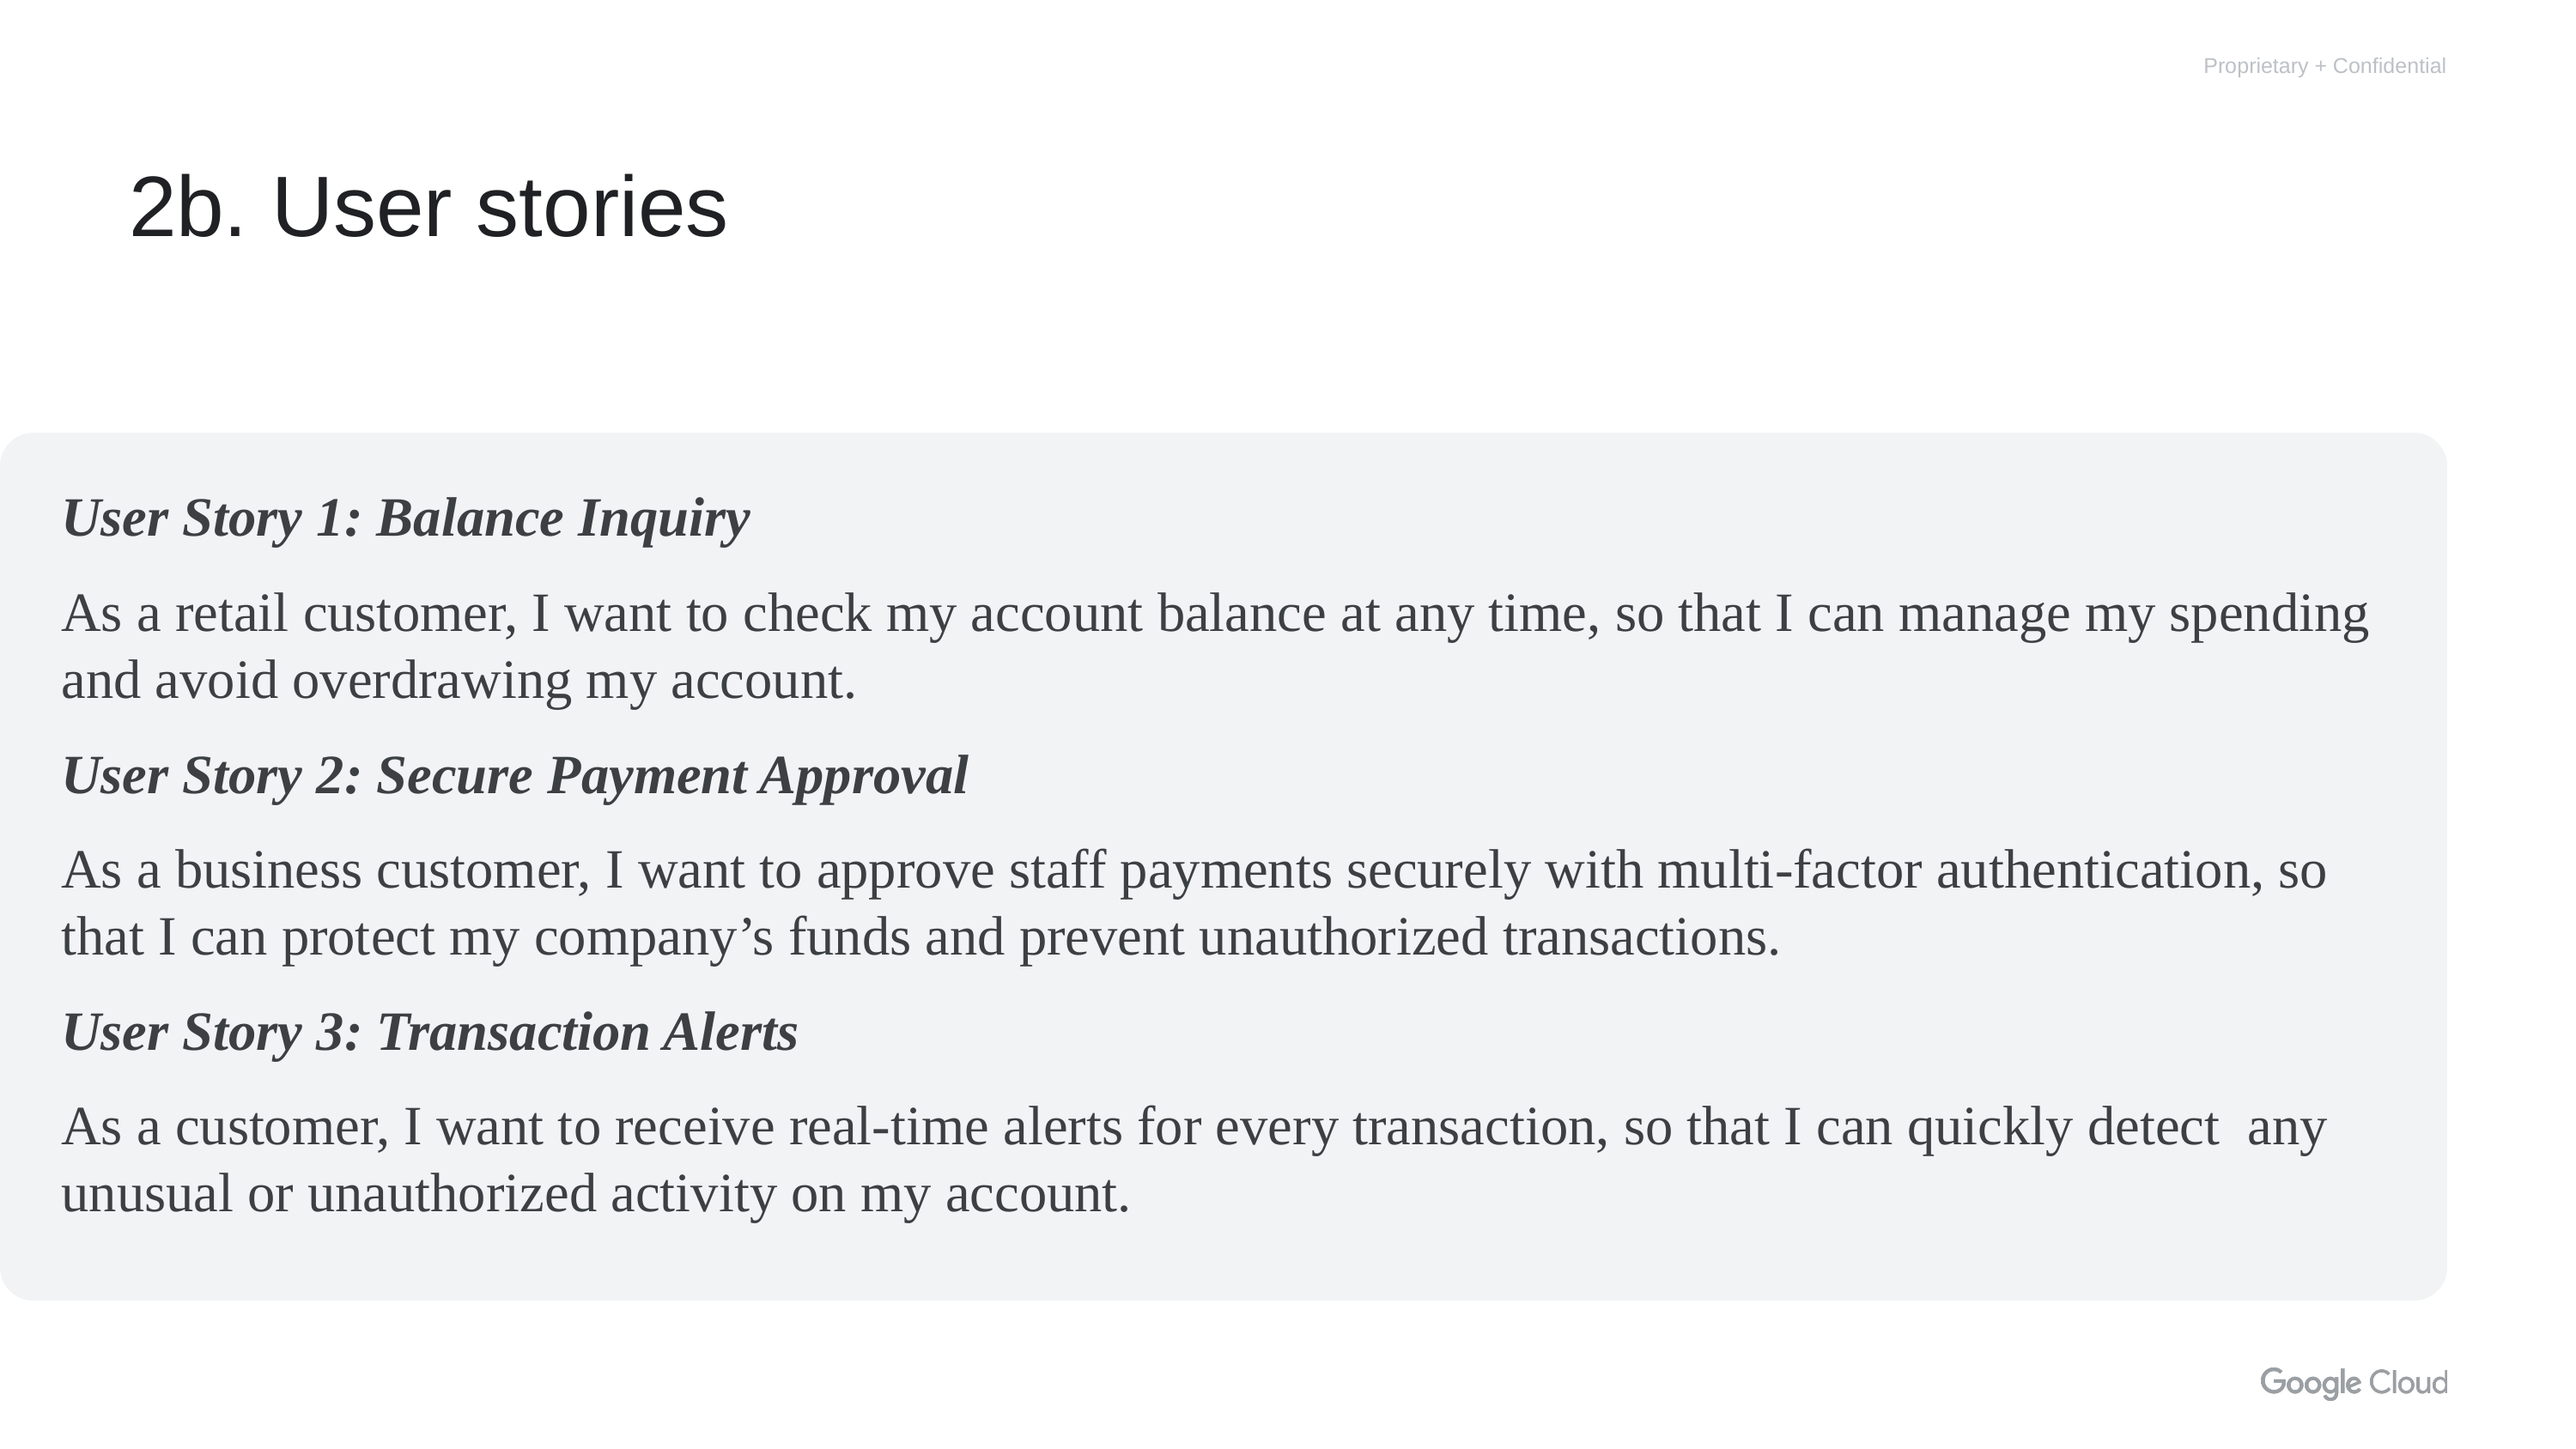

# 2b. User stories

User Story 1: Balance Inquiry
As a retail customer, I want to check my account balance at any time, so that I can manage my spending and avoid overdrawing my account.
User Story 2: Secure Payment Approval
As a business customer, I want to approve staff payments securely with multi-factor authentication, so that I can protect my company’s funds and prevent unauthorized transactions.
User Story 3: Transaction Alerts
As a customer, I want to receive real-time alerts for every transaction, so that I can quickly detect  any unusual or unauthorized activity on my account.